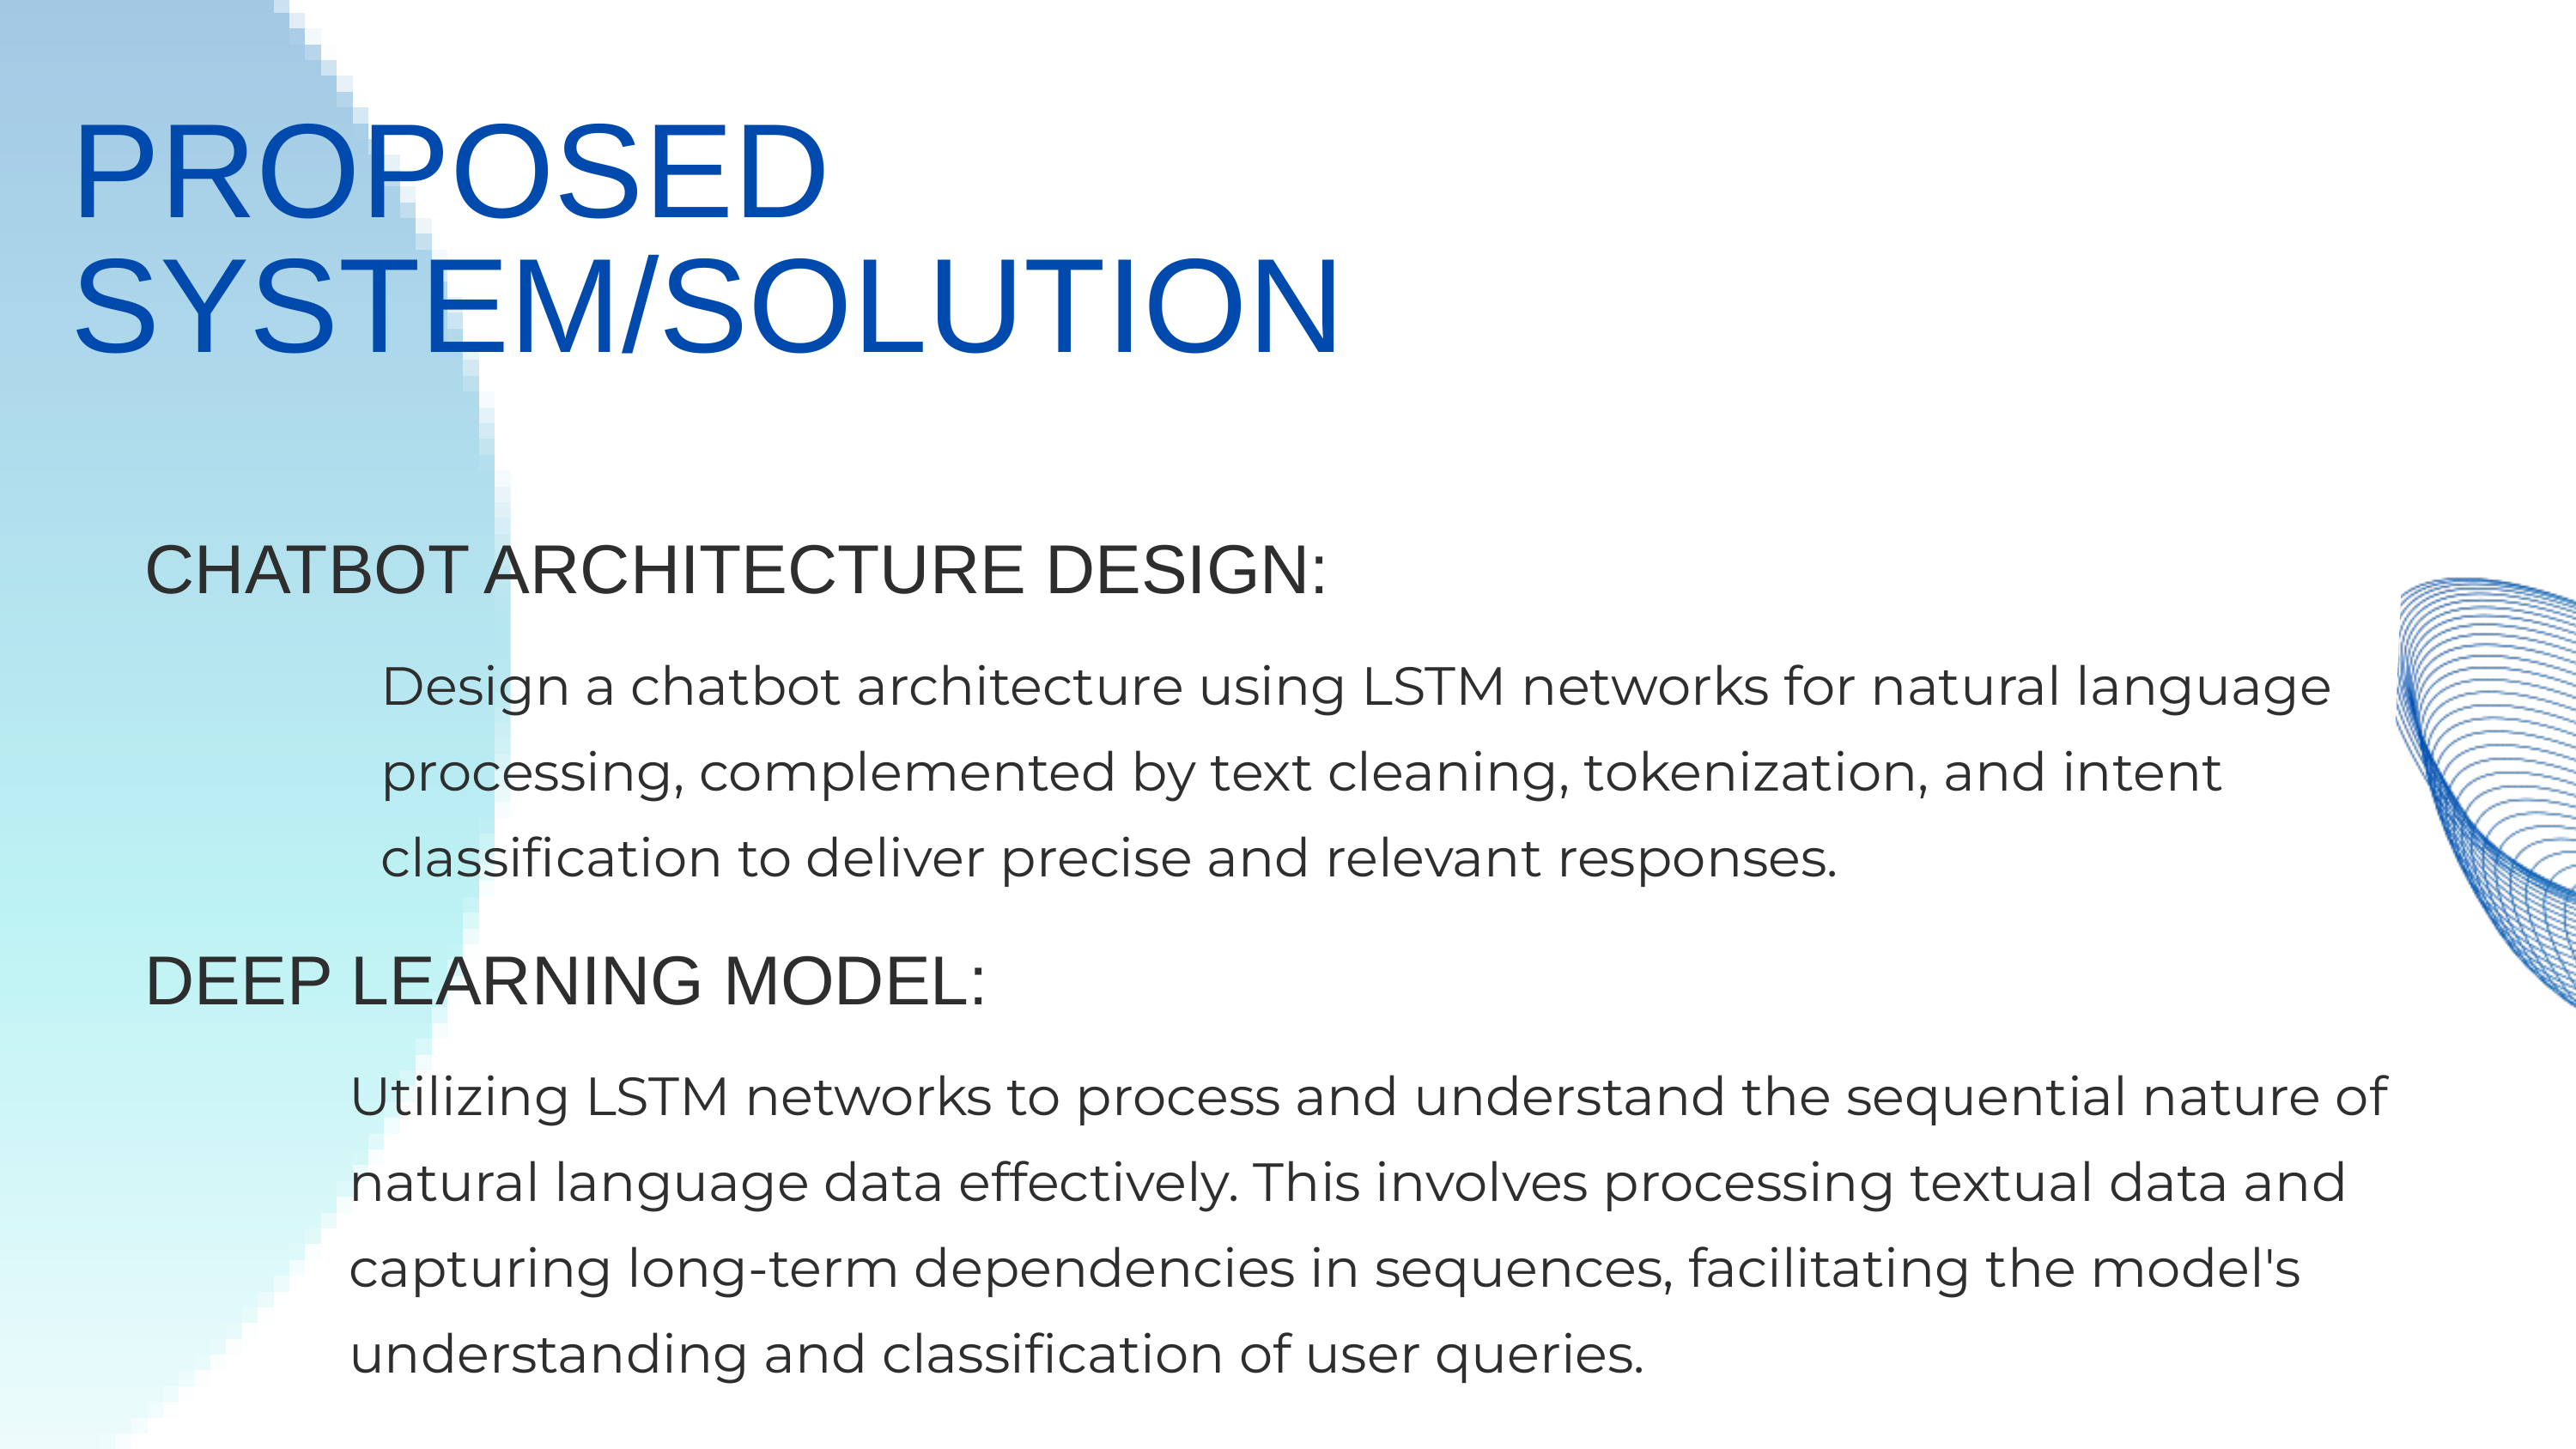

PROPOSED SYSTEM/SOLUTION

CHATBOT ARCHITECTURE DESIGN:
Design a chatbot architecture using LSTM networks for natural language processing, complemented by text cleaning, tokenization, and intent classification to deliver precise and relevant responses.
DEEP LEARNING MODEL:
Utilizing LSTM networks to process and understand the sequential nature of natural language data effectively. This involves processing textual data and capturing long-term dependencies in sequences, facilitating the model's understanding and classification of user queries.